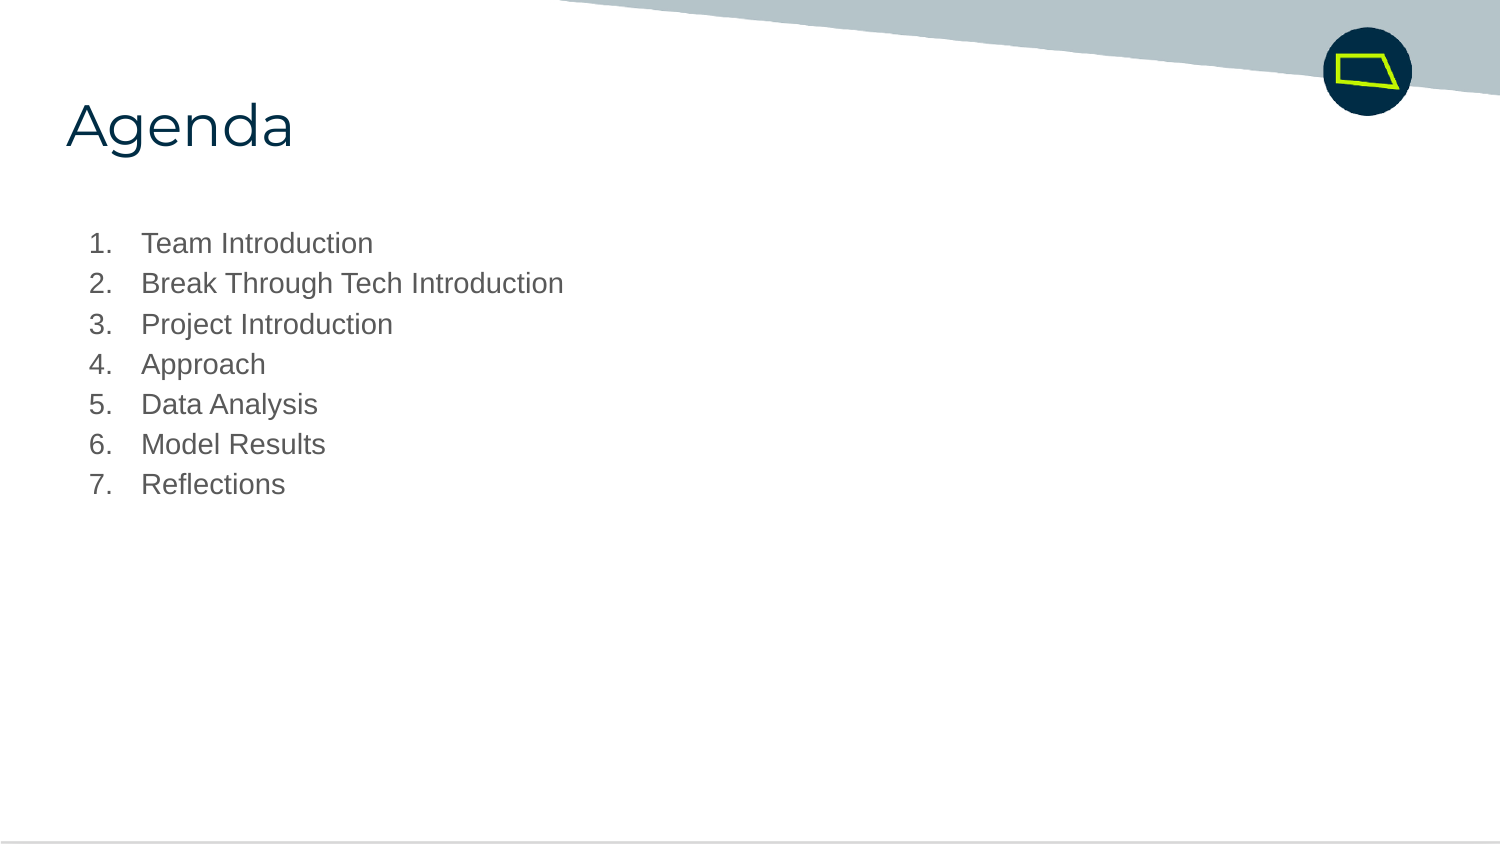

Agenda
Team Introduction
Break Through Tech Introduction
Project Introduction
Approach
Data Analysis
Model Results
Reflections